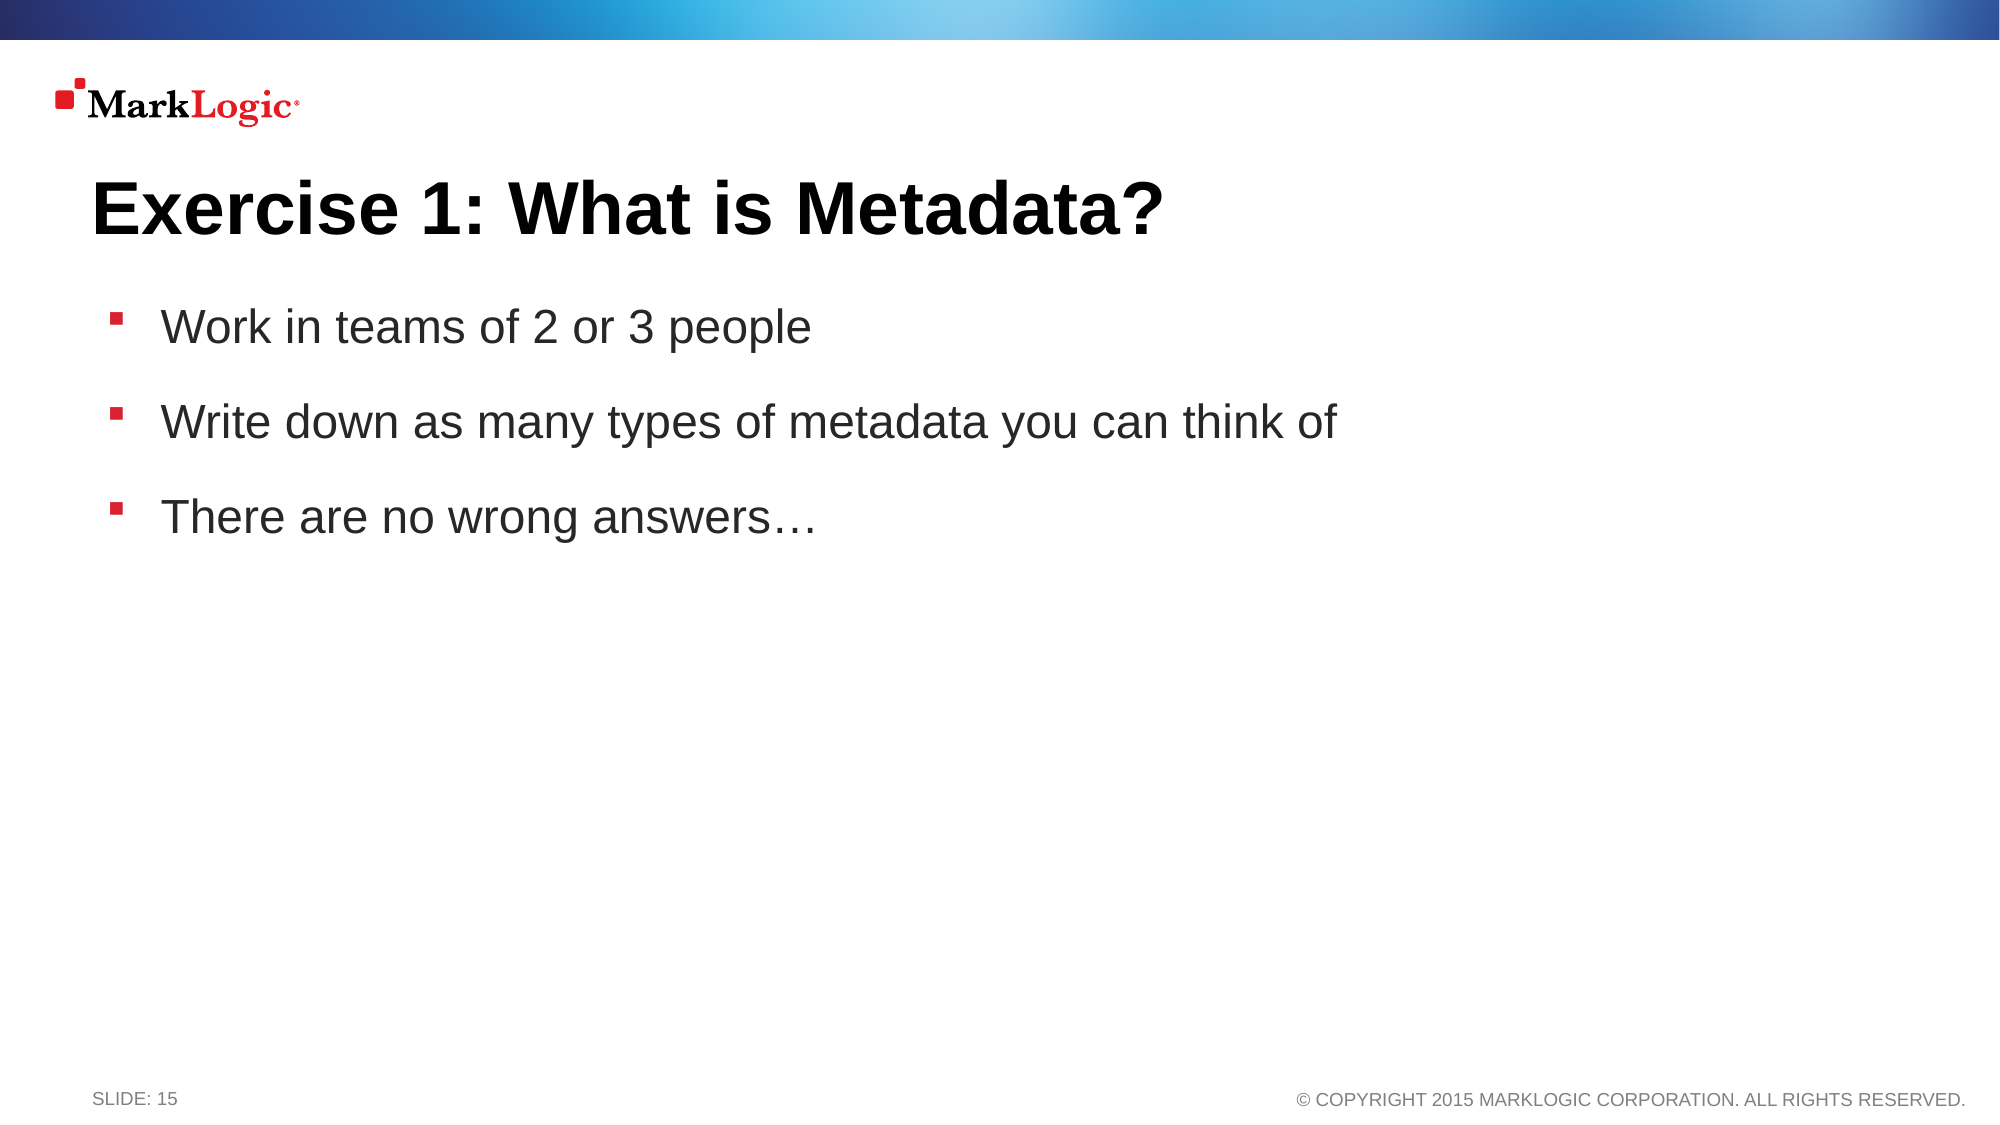

# Exercise 1: What is Metadata?
Work in teams of 2 or 3 people
Write down as many types of metadata you can think of
There are no wrong answers…